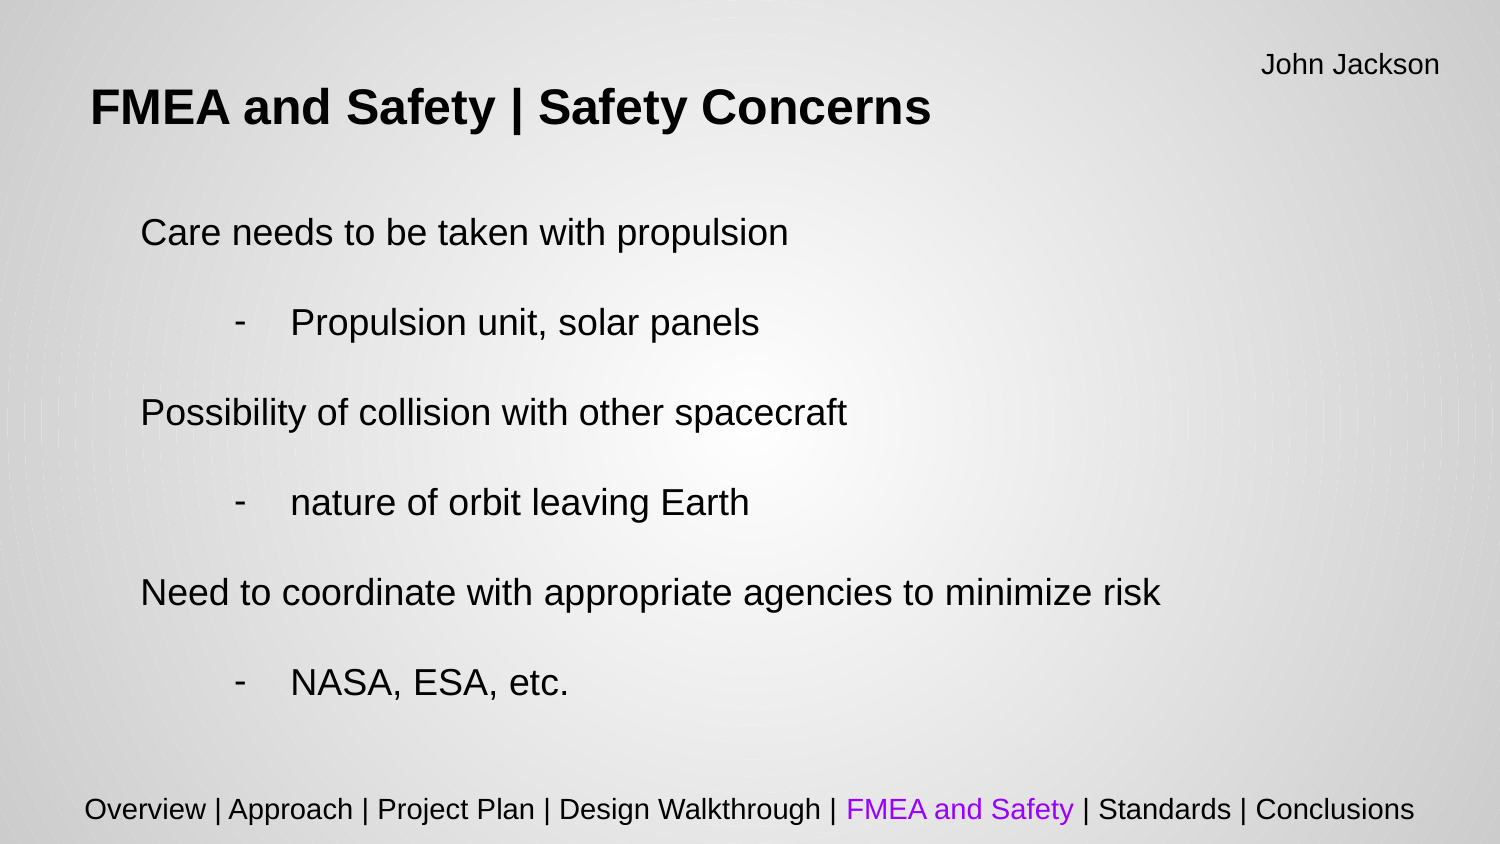

John Jackson
# FMEA and Safety | Safety Concerns
Care needs to be taken with propulsion

Propulsion unit, solar panels

Possibility of collision with other spacecraft

nature of orbit leaving Earth

Need to coordinate with appropriate agencies to minimize risk

NASA, ESA, etc.
Overview | Approach | Project Plan | Design Walkthrough | FMEA and Safety | Standards | Conclusions